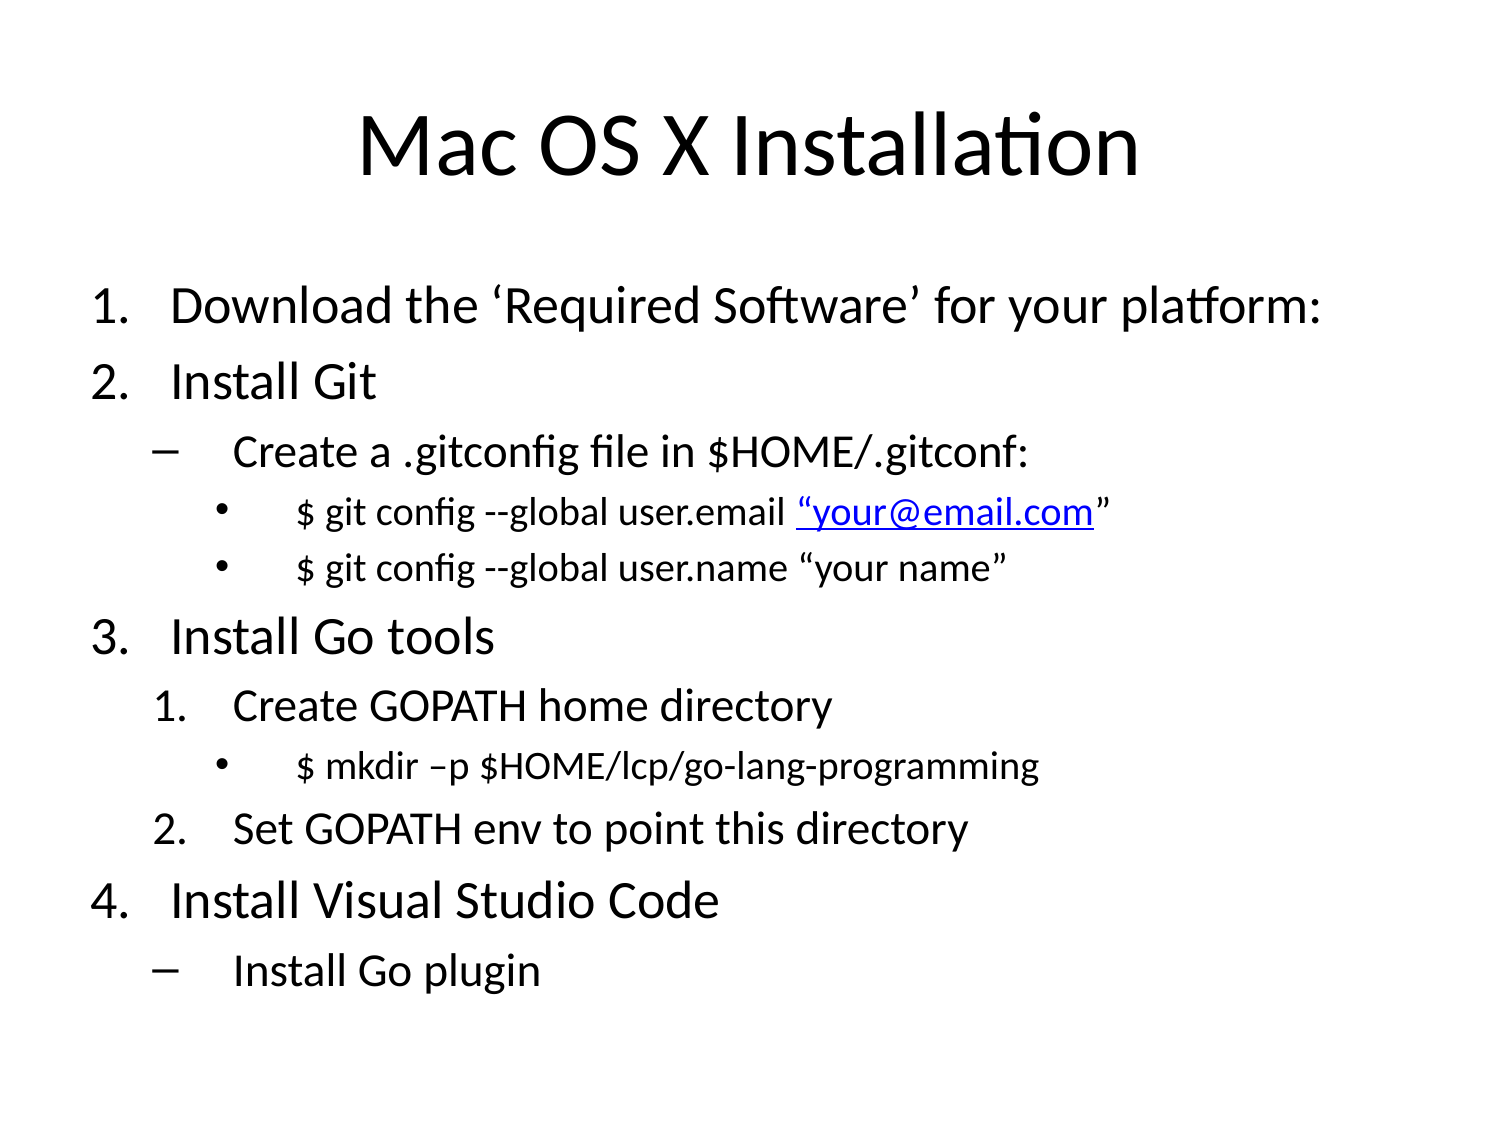

# Mac OS X Installation
Download the ‘Required Software’ for your platform:
Install Git
Create a .gitconfig file in $HOME/.gitconf:
$ git config --global user.email “your@email.com”
$ git config --global user.name “your name”
Install Go tools
Create GOPATH home directory
$ mkdir –p $HOME/lcp/go-lang-programming
Set GOPATH env to point this directory
Install Visual Studio Code
Install Go plugin